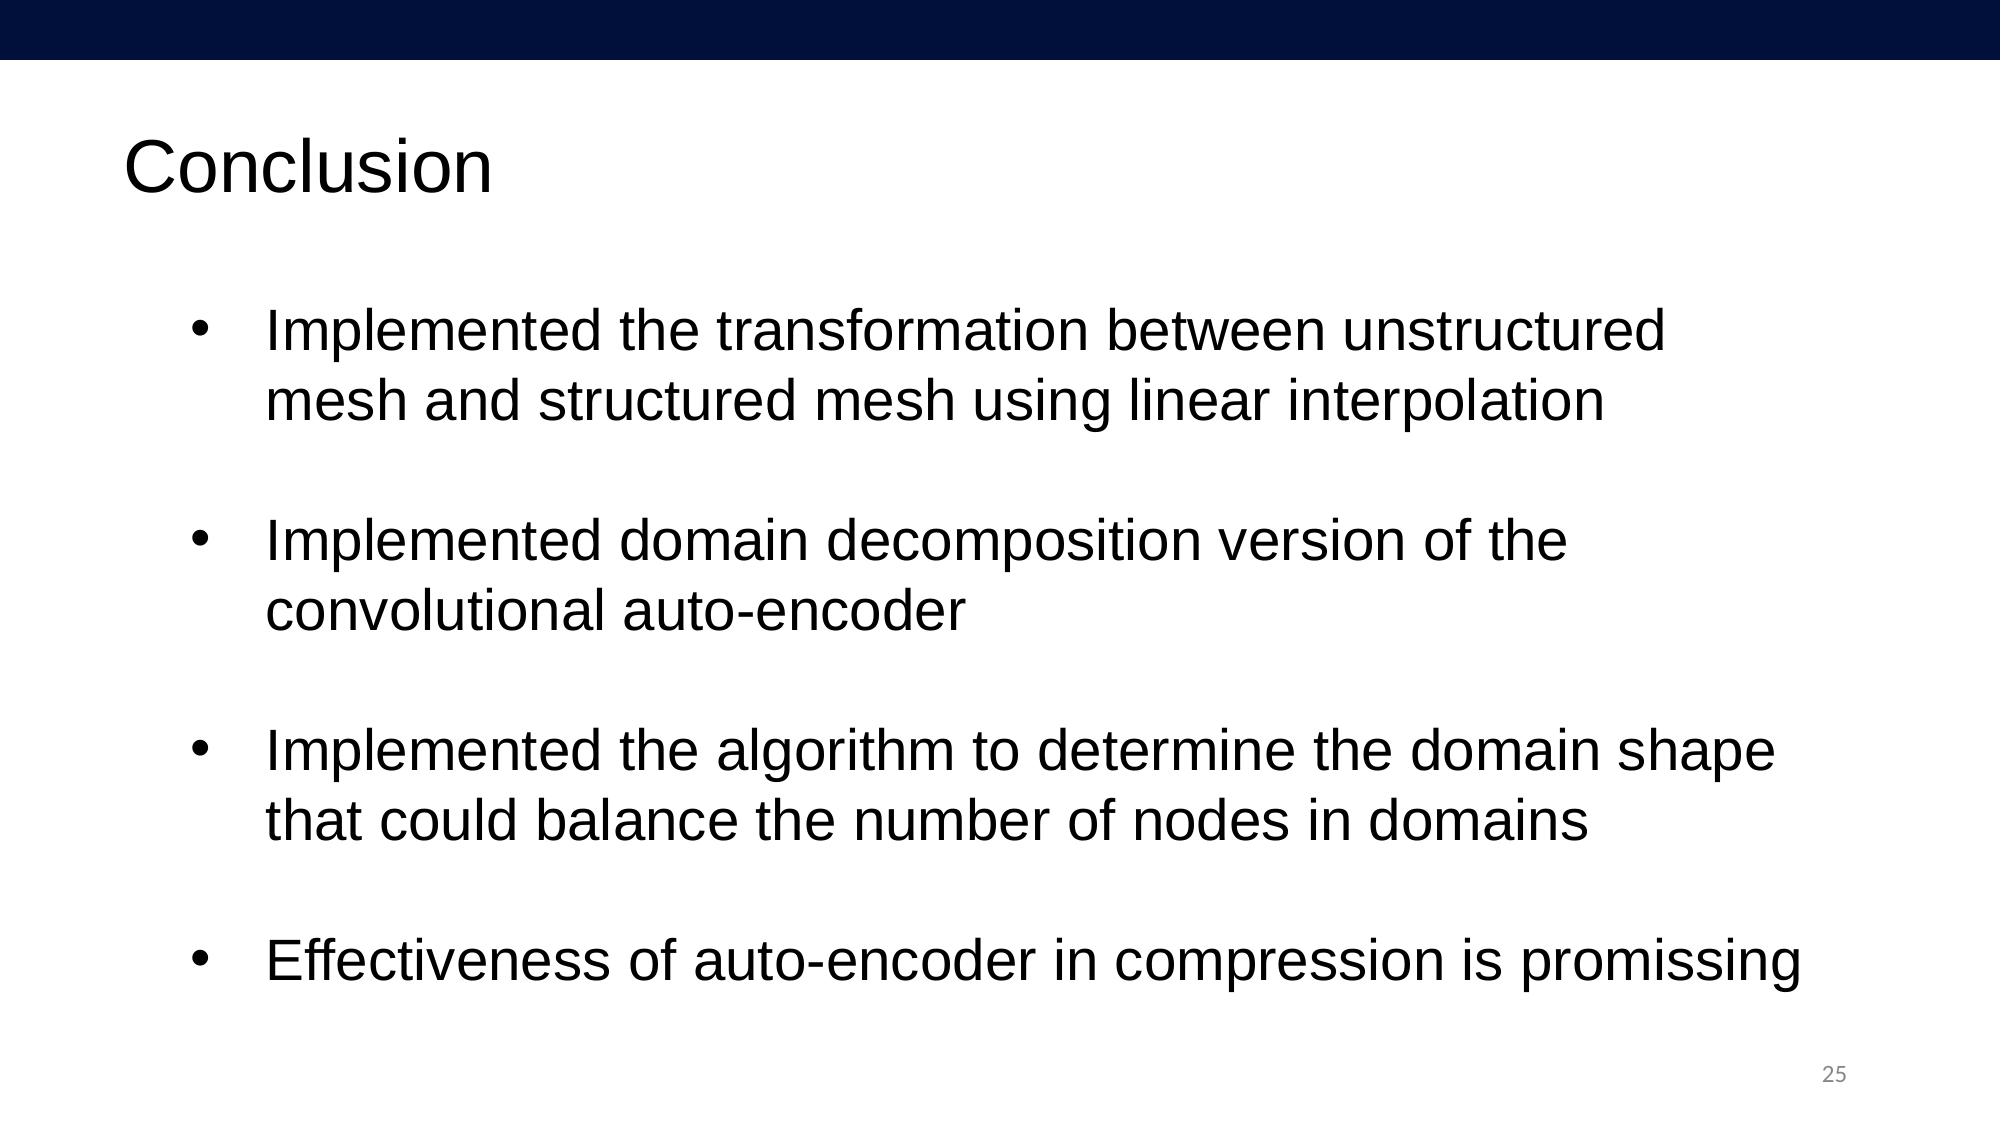

Conclusion
Implemented the transformation between unstructured mesh and structured mesh using linear interpolation

Implemented domain decomposition version of the convolutional auto-encoder

Implemented the algorithm to determine the domain shape that could balance the number of nodes in domains

Effectiveness of auto-encoder in compression is promissing
25